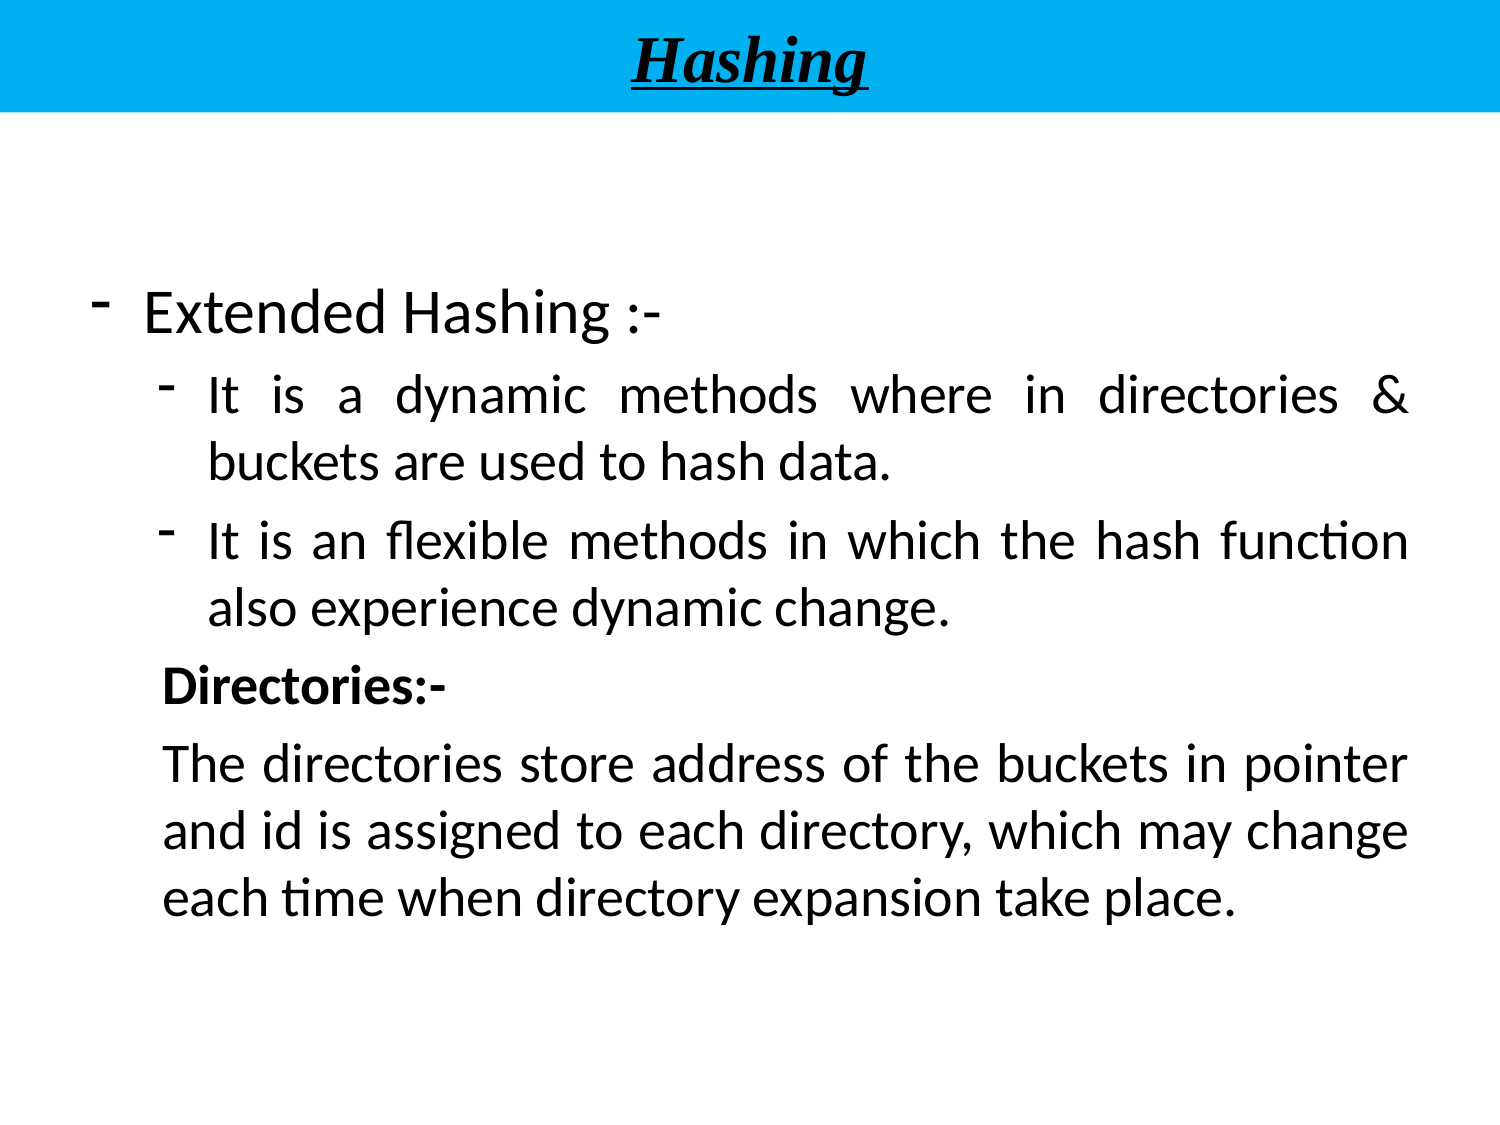

# Hashing
Extended Hashing :-
It is a dynamic methods where in directories & buckets are used to hash data.
It is an flexible methods in which the hash function also experience dynamic change.
Directories:-
The directories store address of the buckets in pointer and id is assigned to each directory, which may change each time when directory expansion take place.